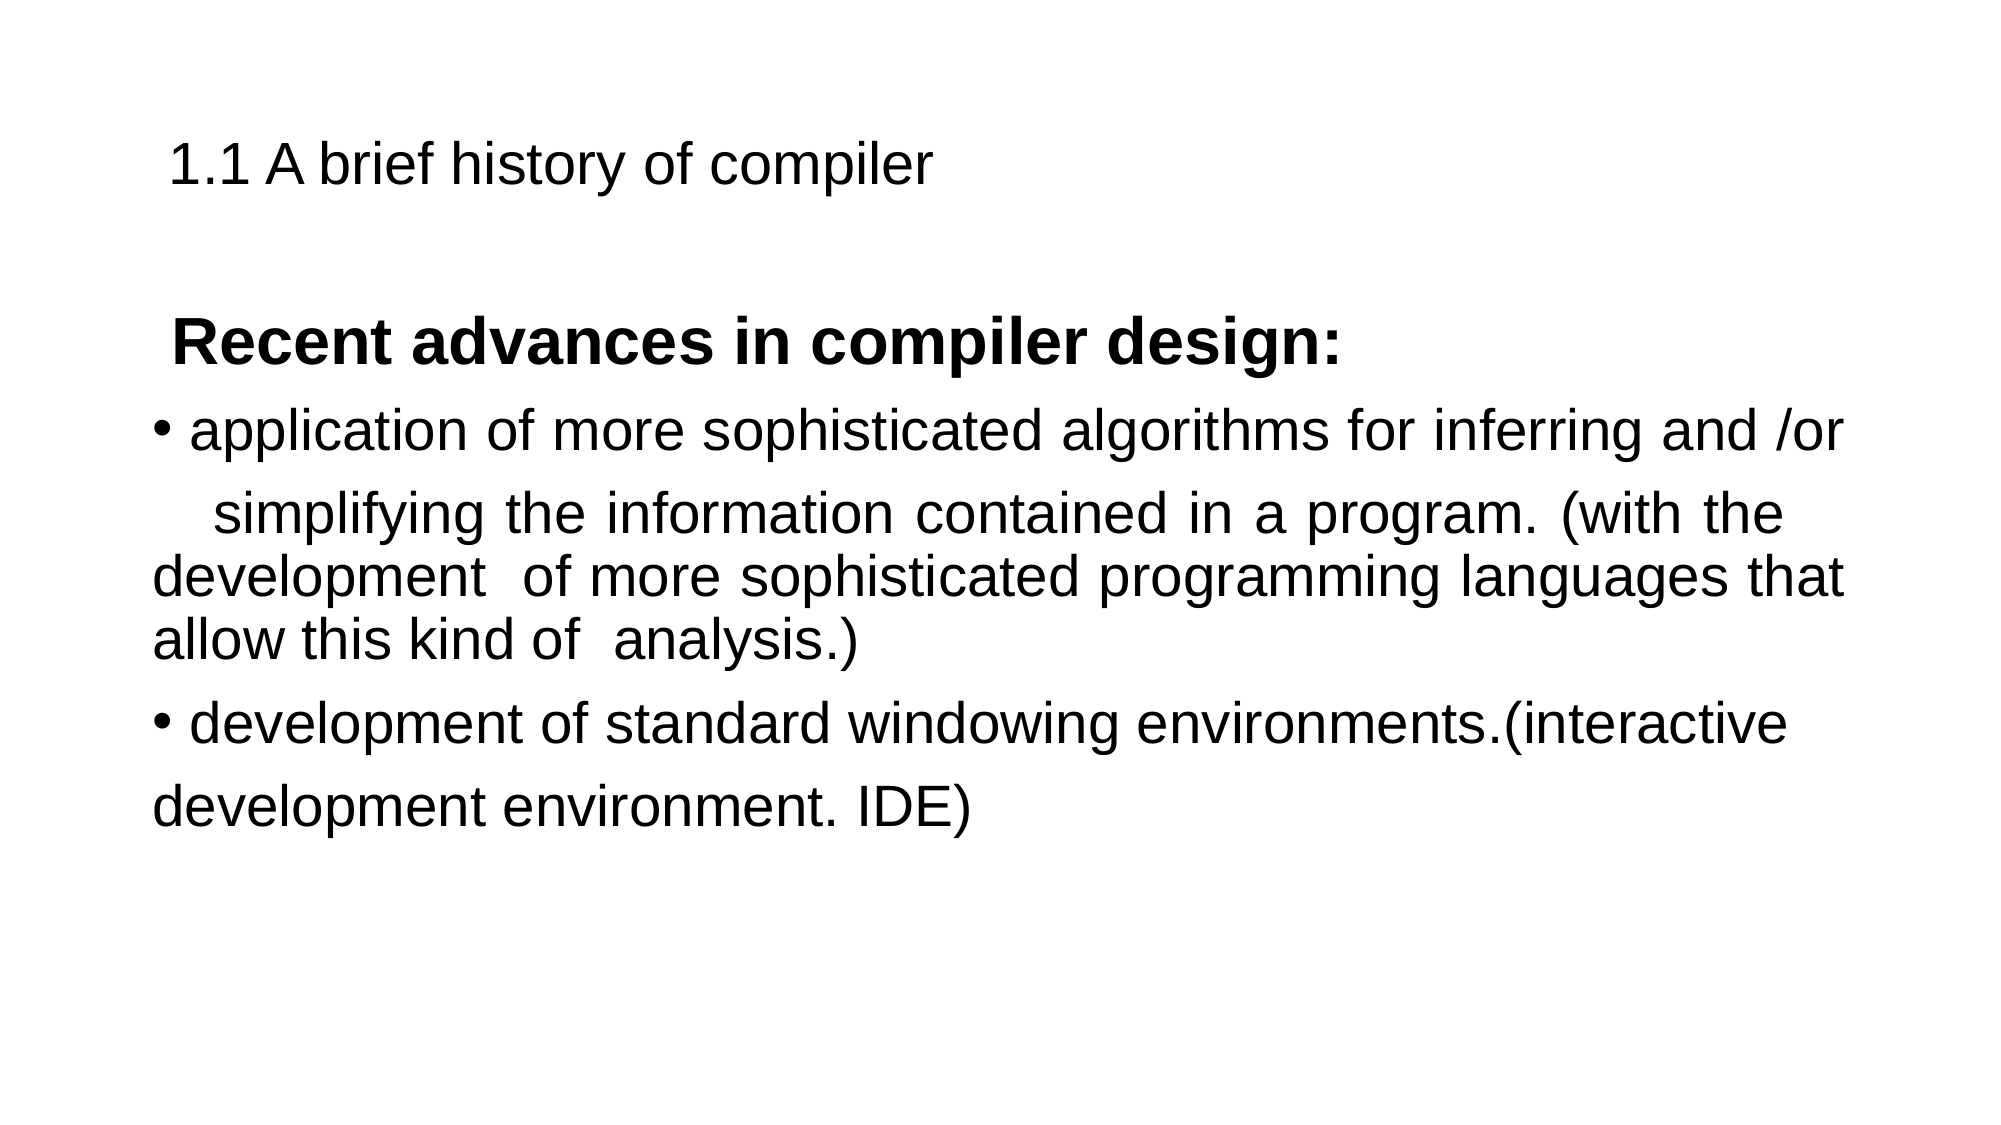

# 1.1 A brief history of compiler
 Recent advances in compiler design:
application of more sophisticated algorithms for inferring and /or
   simplifying the information contained in a program. (with the    development  of more sophisticated programming languages that allow this kind of  analysis.)
development of standard windowing environments.(interactive
development environment. IDE)